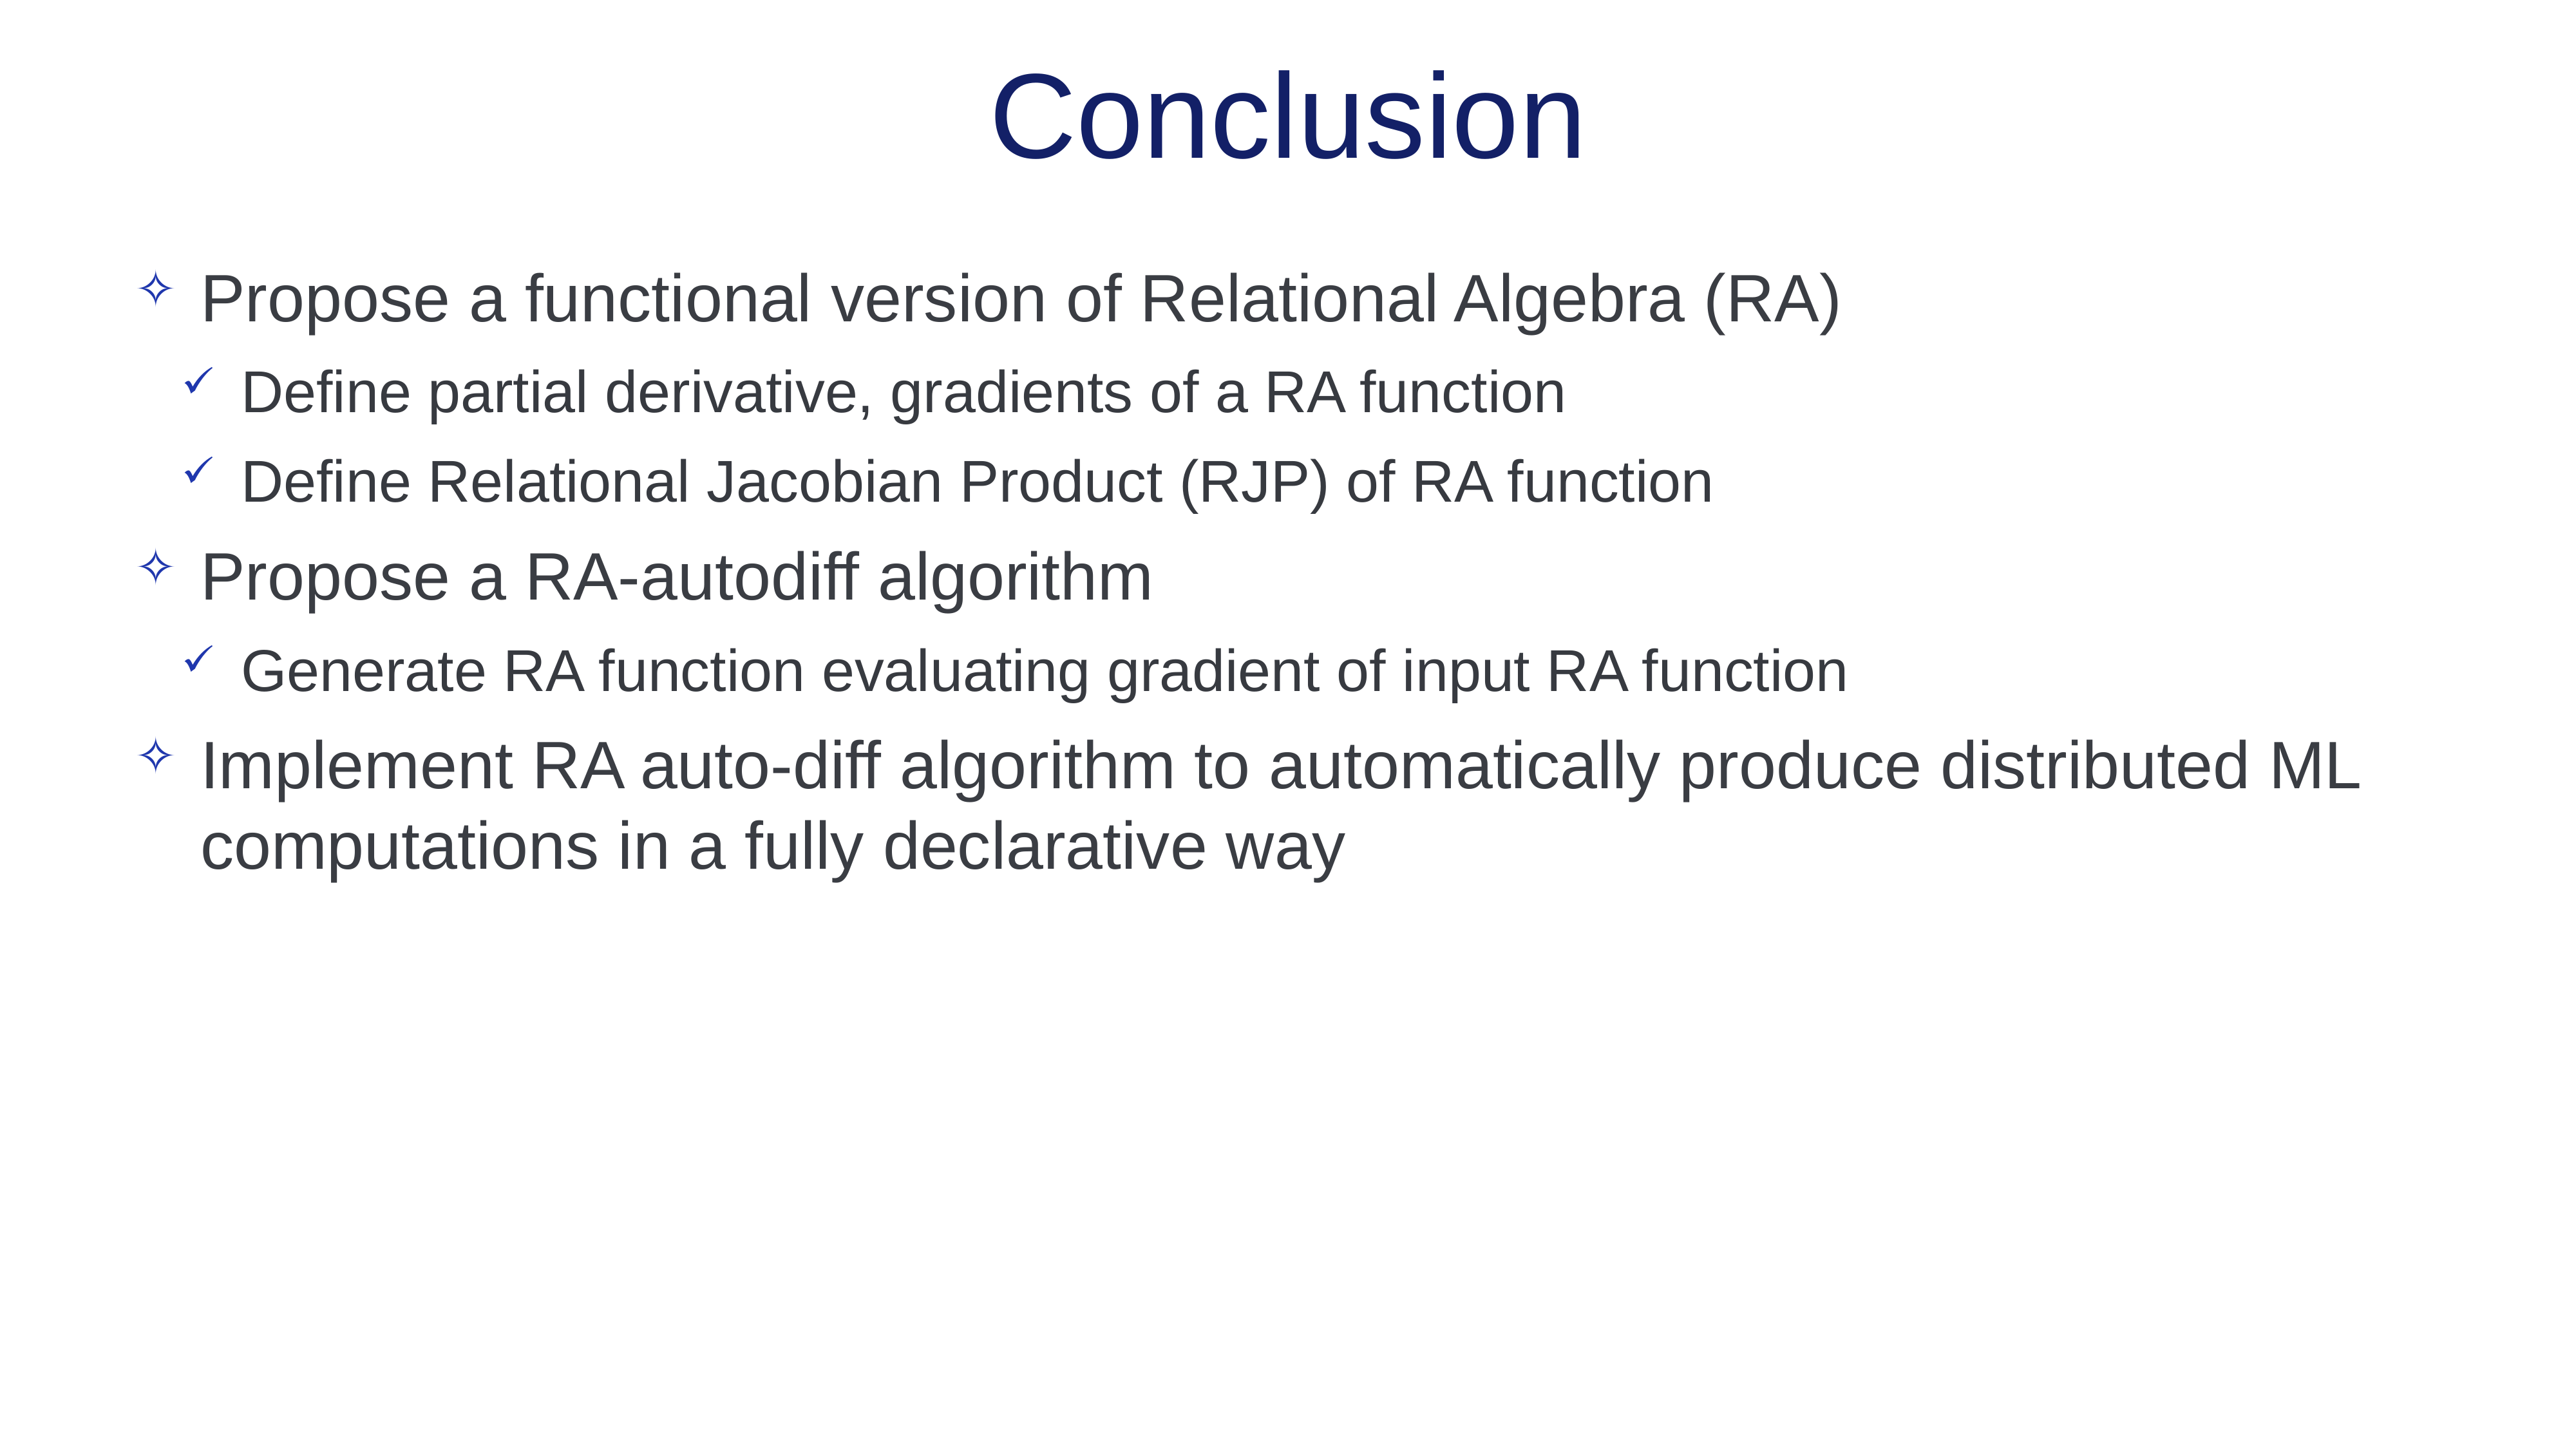

# Conclusion
Propose a functional version of Relational Algebra (RA)
Define partial derivative, gradients of a RA function
Define Relational Jacobian Product (RJP) of RA function
Propose a RA-autodiff algorithm
Generate RA function evaluating gradient of input RA function
Implement RA auto-diff algorithm to automatically produce distributed ML computations in a fully declarative way
38